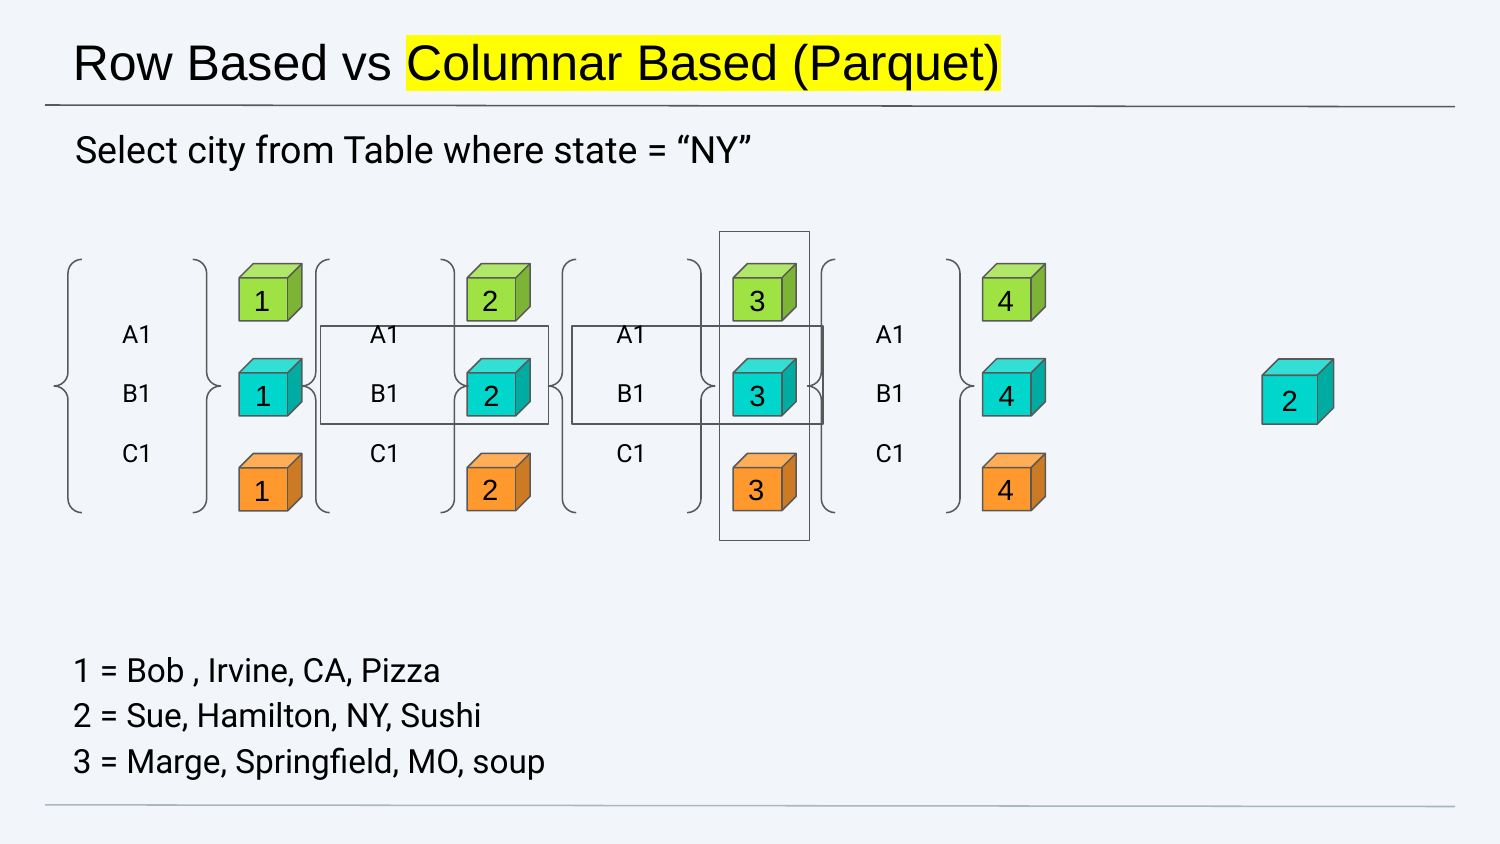

# Row Based vs Columnar Based (Parquet)
Select city from Table where state = “NY”

A1

B1

C1
A1

B1

C1
A1

B1

C1
A1

B1

C1
1
2
3
4

1
2
3
4
2
2
3
4
1
1 = Bob , Irvine, CA, Pizza
2 = Sue, Hamilton, NY, Sushi
3 = Marge, Springfield, MO, soup